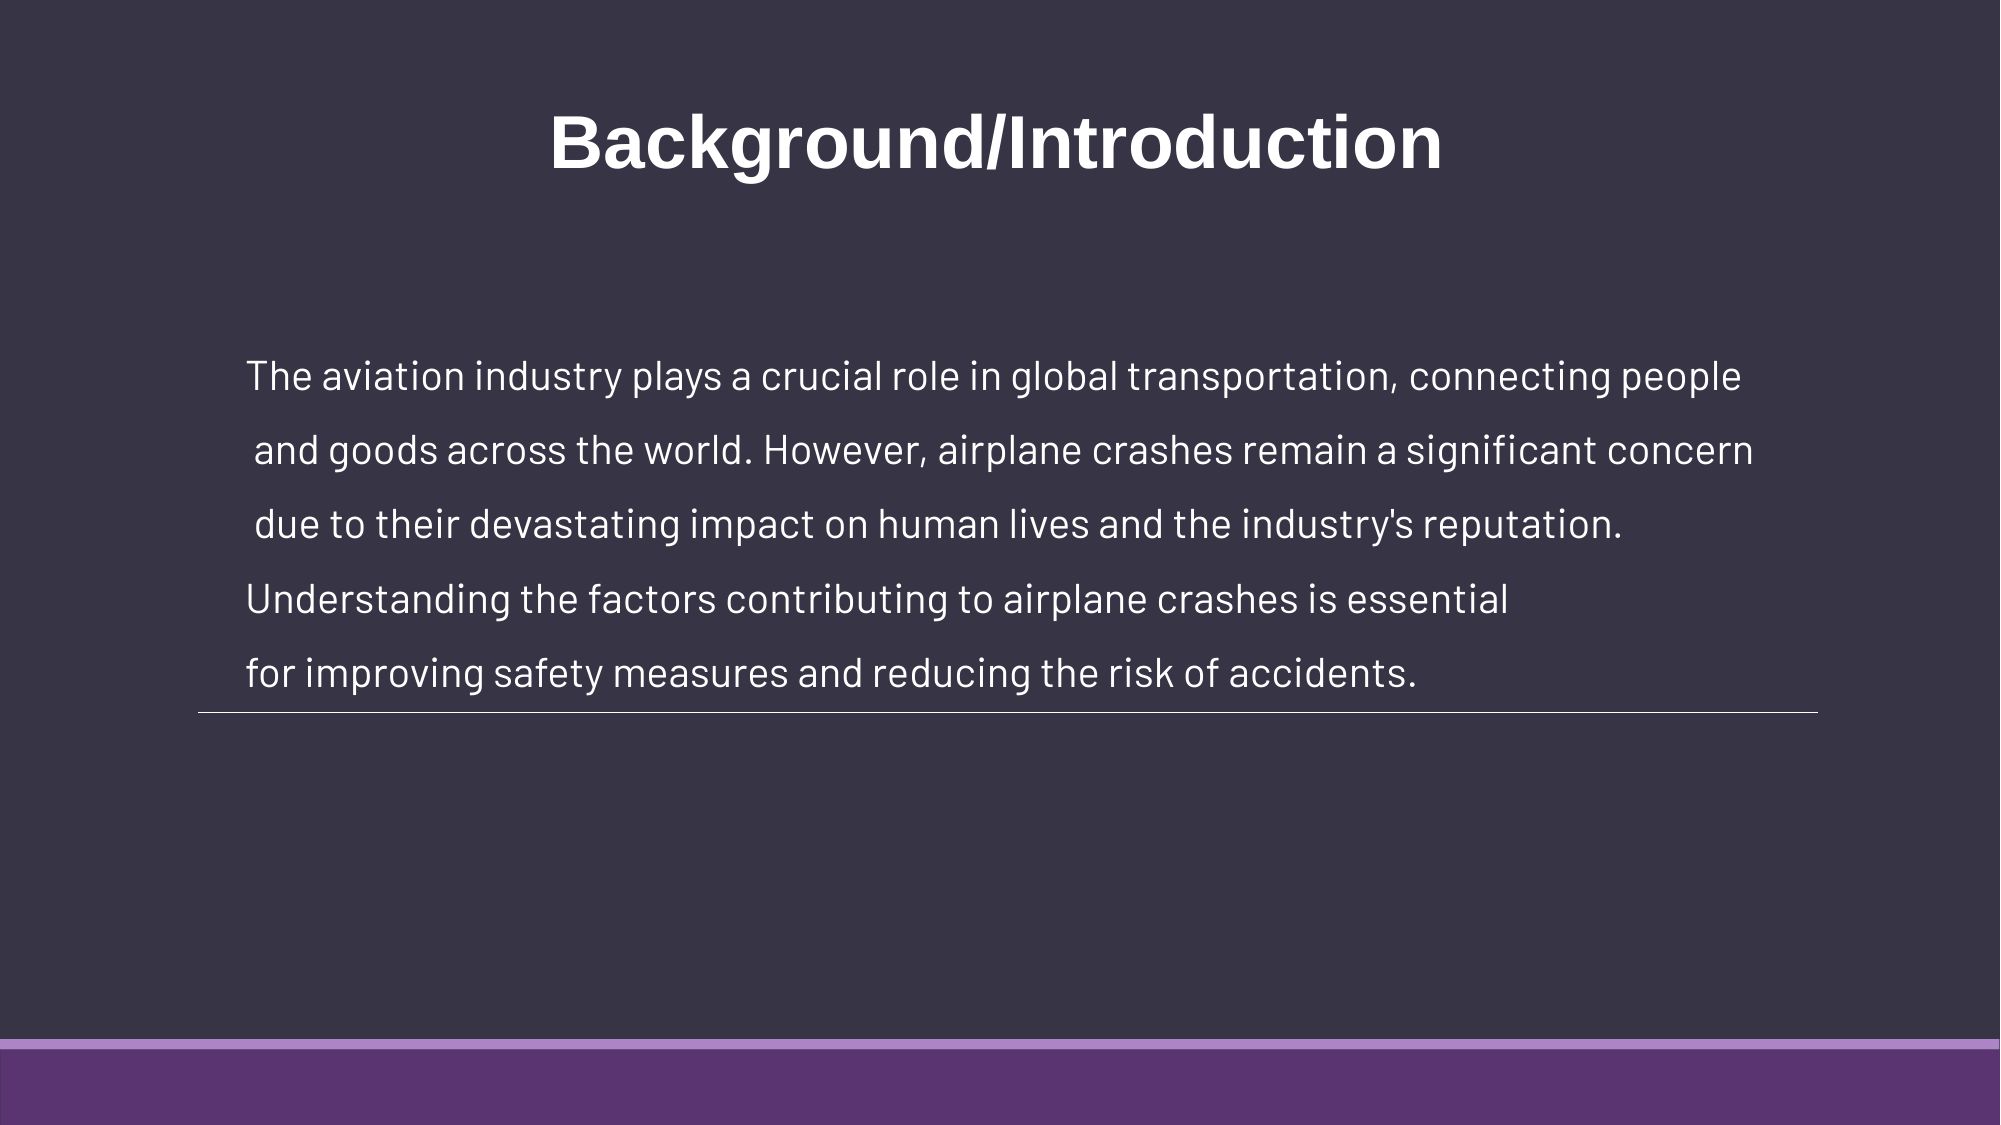

Background/Introduction
The aviation industry plays a crucial role in global transportation, connecting people
 and goods across the world. However, airplane crashes remain a significant concern
 due to their devastating impact on human lives and the industry's reputation.
Understanding the factors contributing to airplane crashes is essential
for improving safety measures and reducing the risk of accidents.